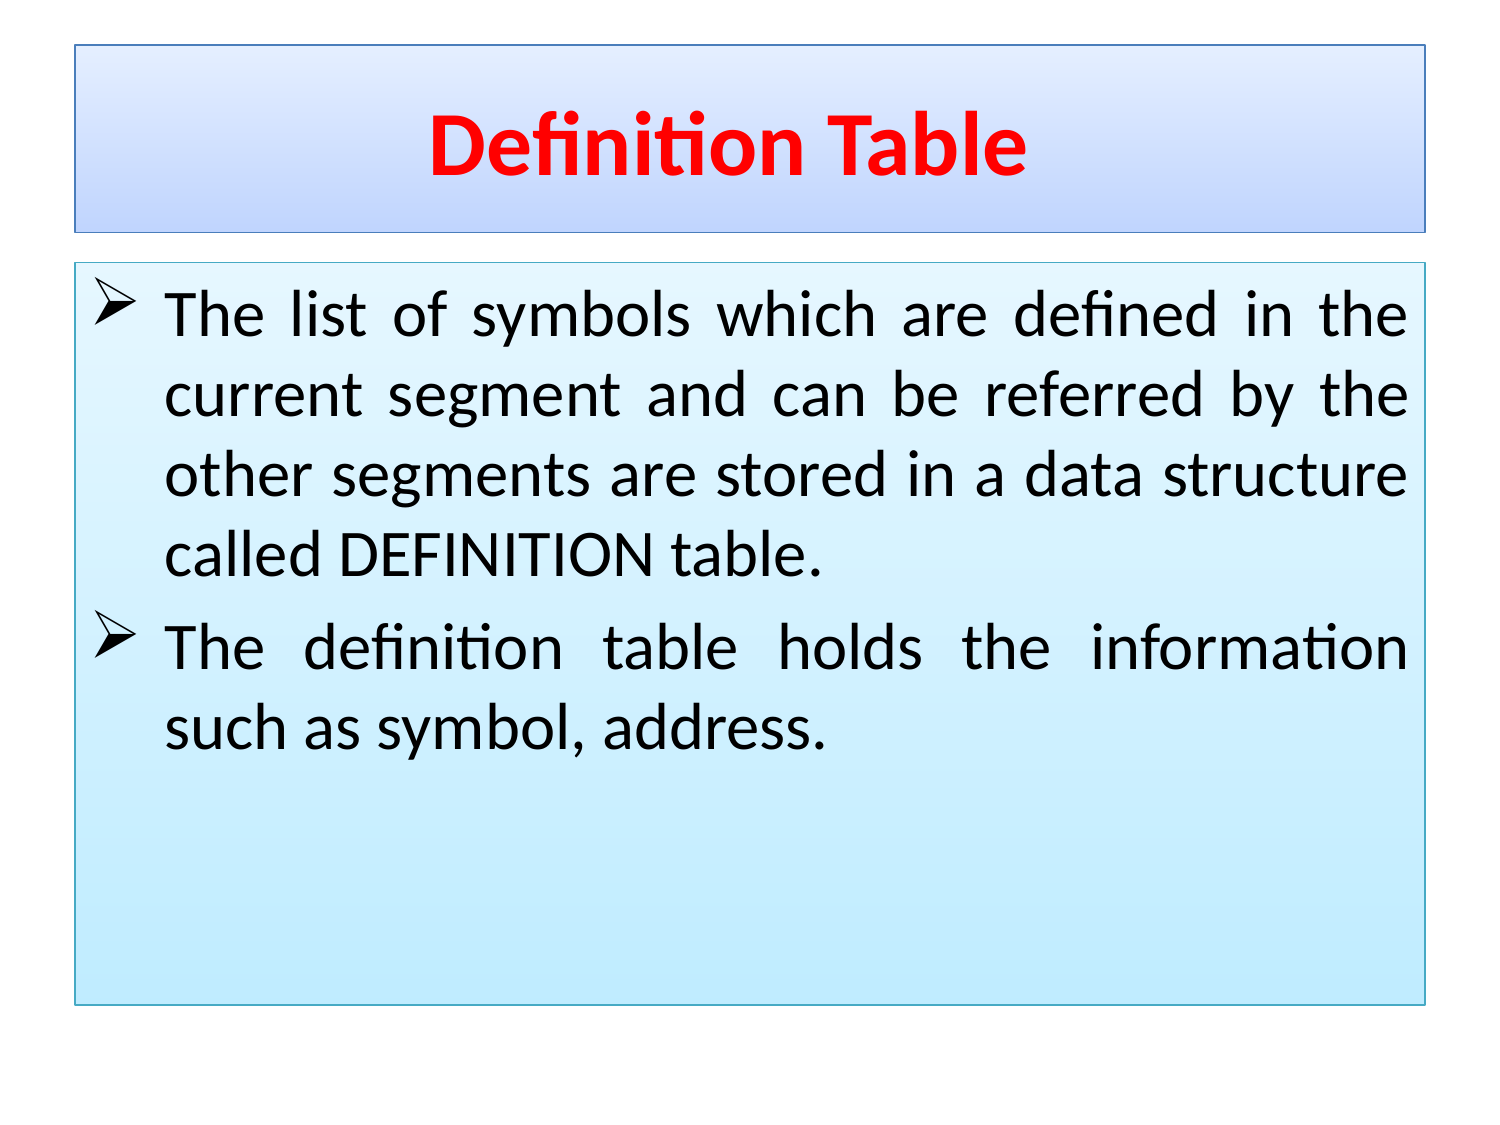

Definition Table
The list of symbols which are defined in the current segment and can be referred by the other segments are stored in a data structure called DEFINITION table.
The definition table holds the information such as symbol, address.